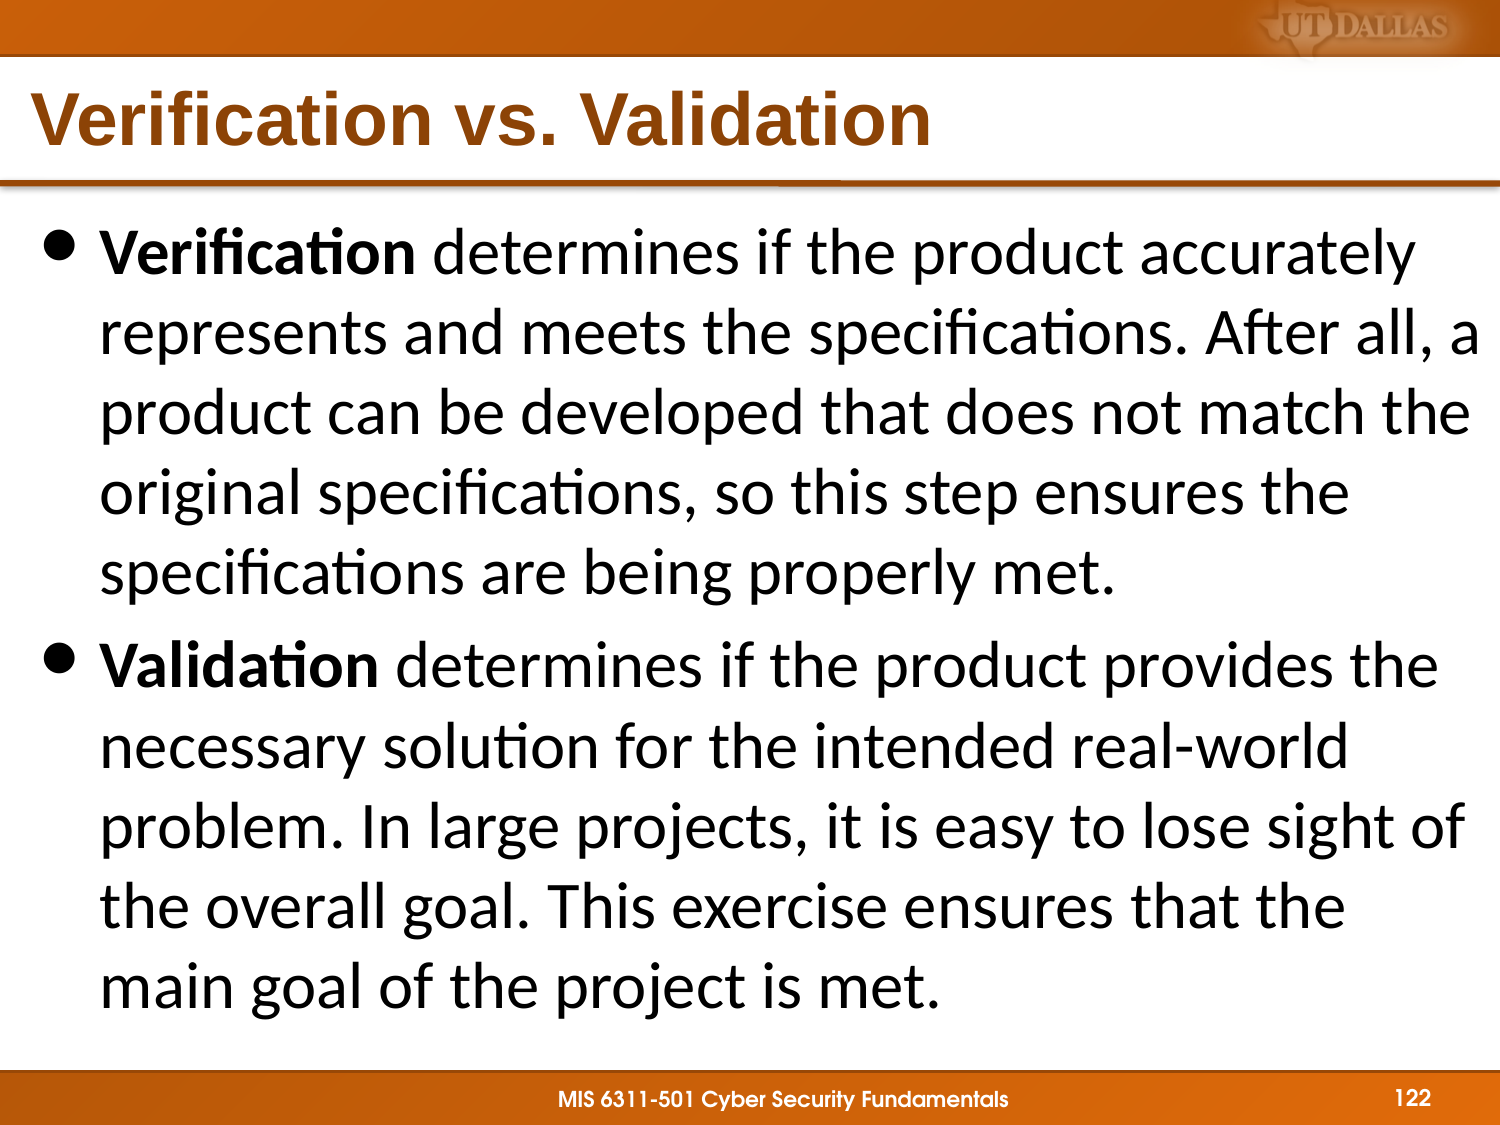

# Verification vs. Validation
Verification determines if the product accurately represents and meets the specifications. After all, a product can be developed that does not match the original specifications, so this step ensures the specifications are being properly met.
Validation determines if the product provides the necessary solution for the intended real-world problem. In large projects, it is easy to lose sight of the overall goal. This exercise ensures that the main goal of the project is met.
122